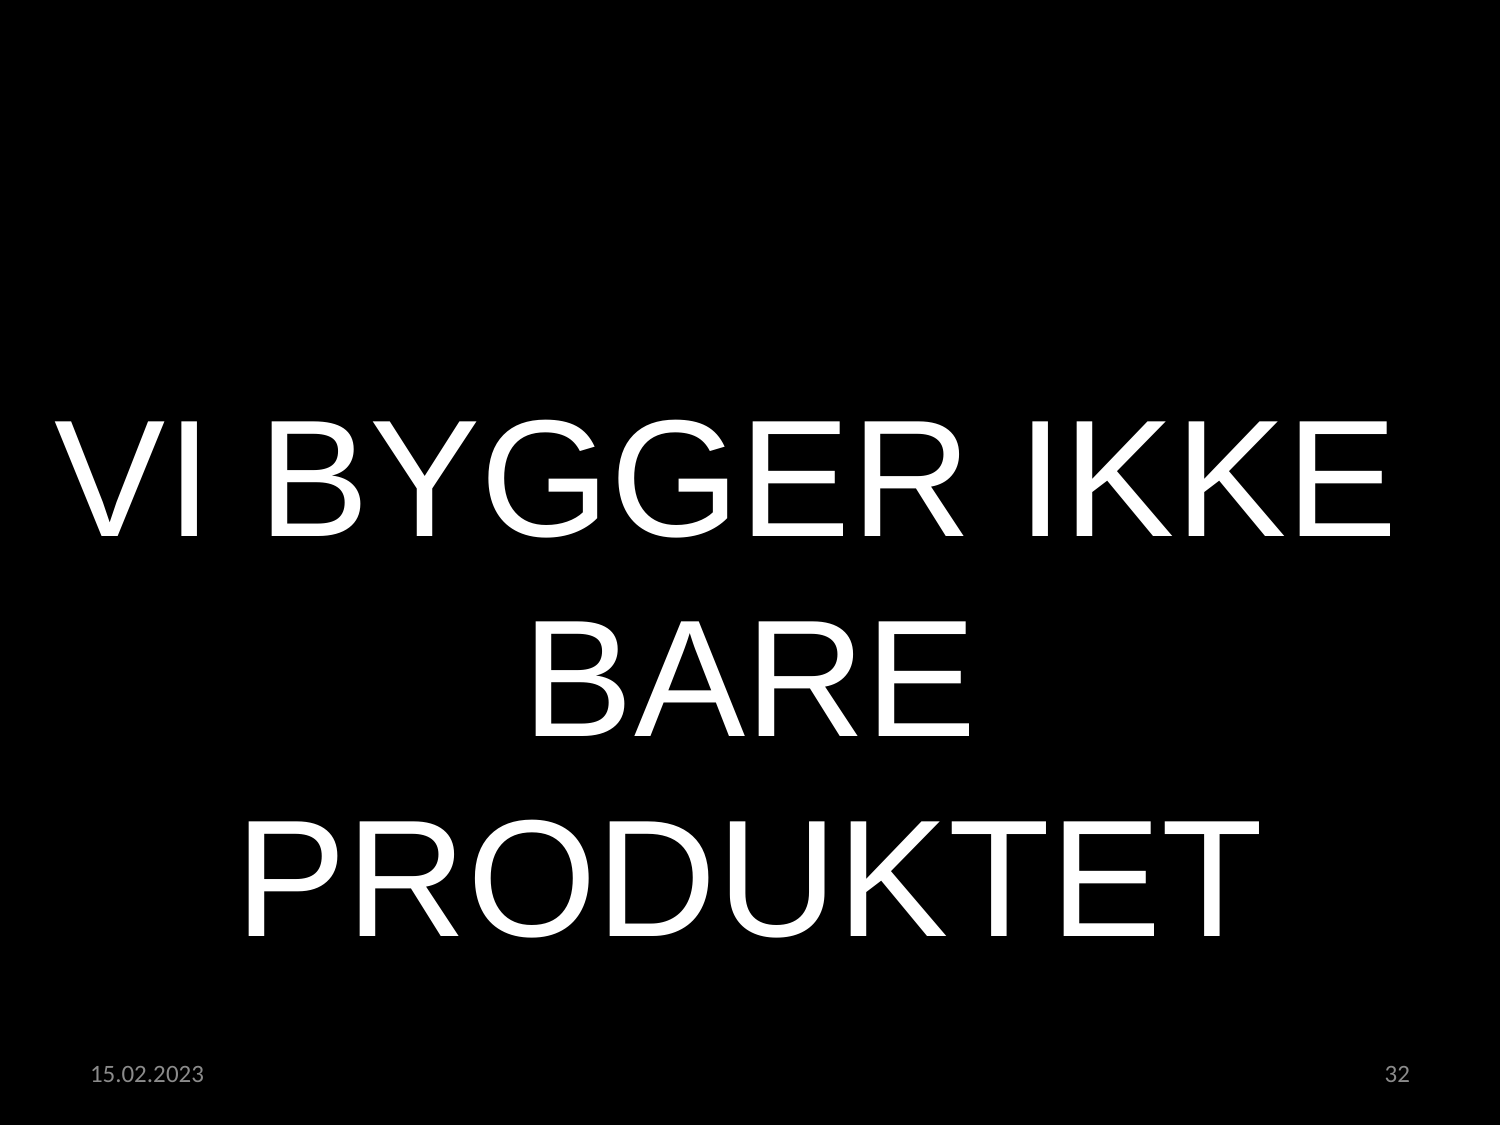

VI BYGGER IKKE
BARE PRODUKTET
15.02.2023
32